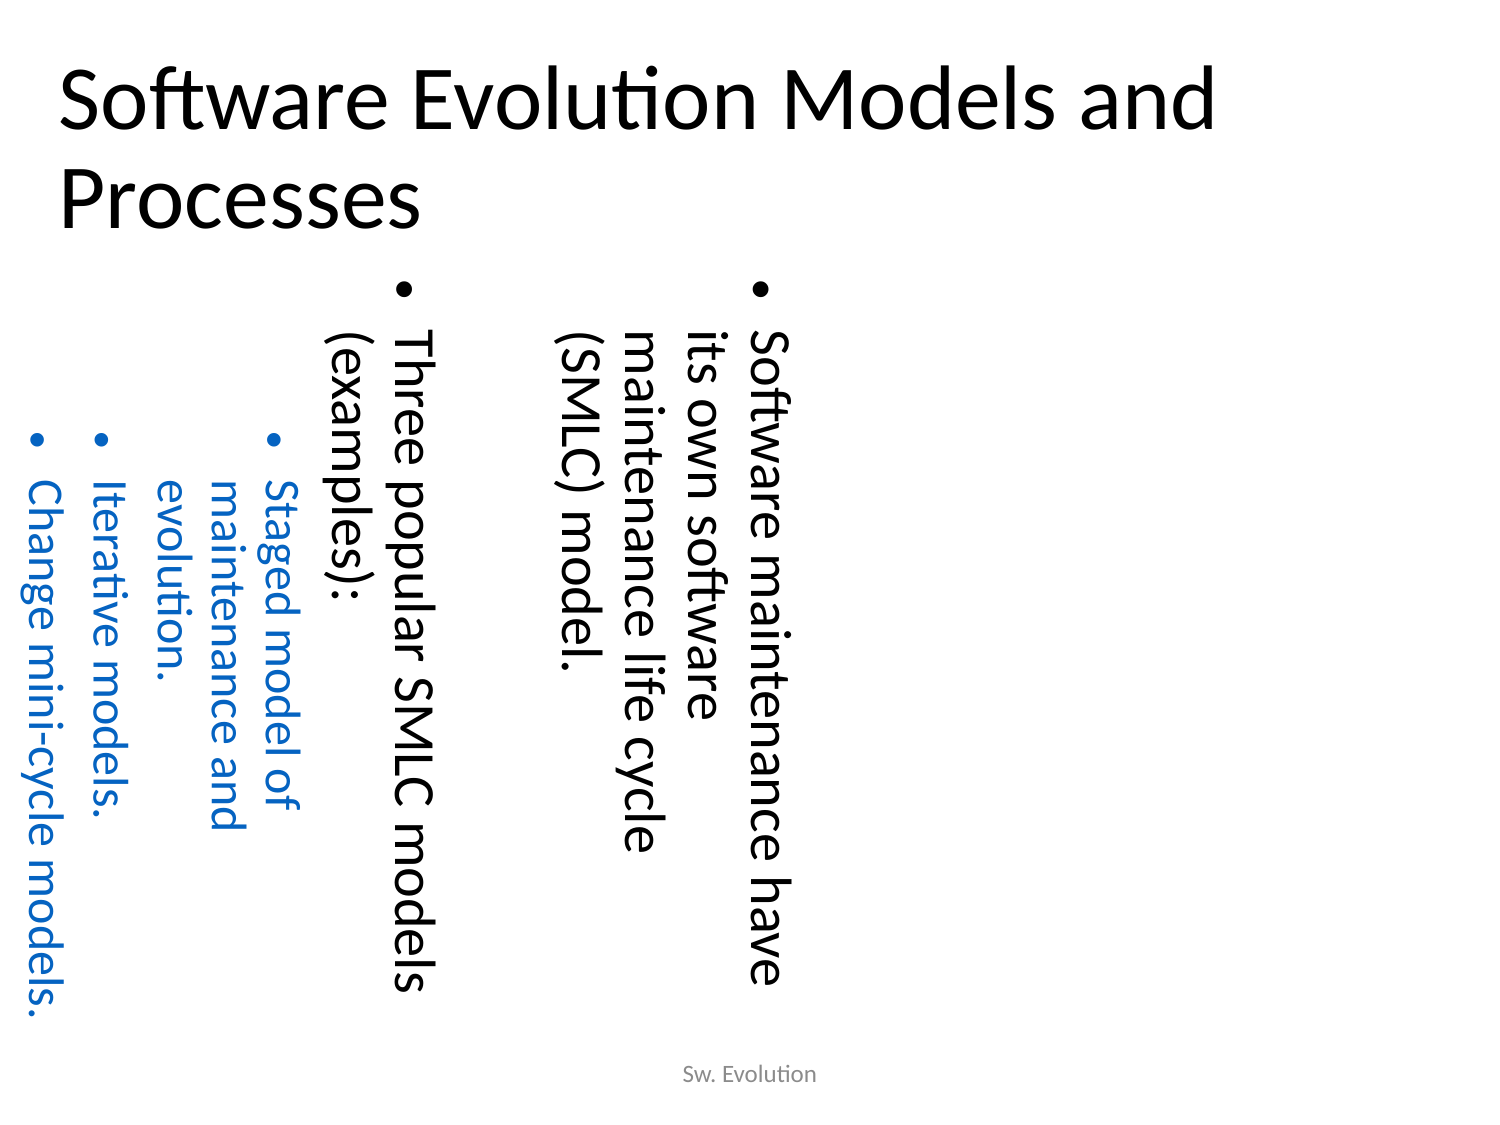

Software Evolution Models and Processes
Software maintenance have its own software maintenance life cycle (SMLC) model.

Three popular SMLC models (examples):
Staged model of maintenance and evolution.
Iterative models.
Change mini-cycle models.
Sw. Evolution